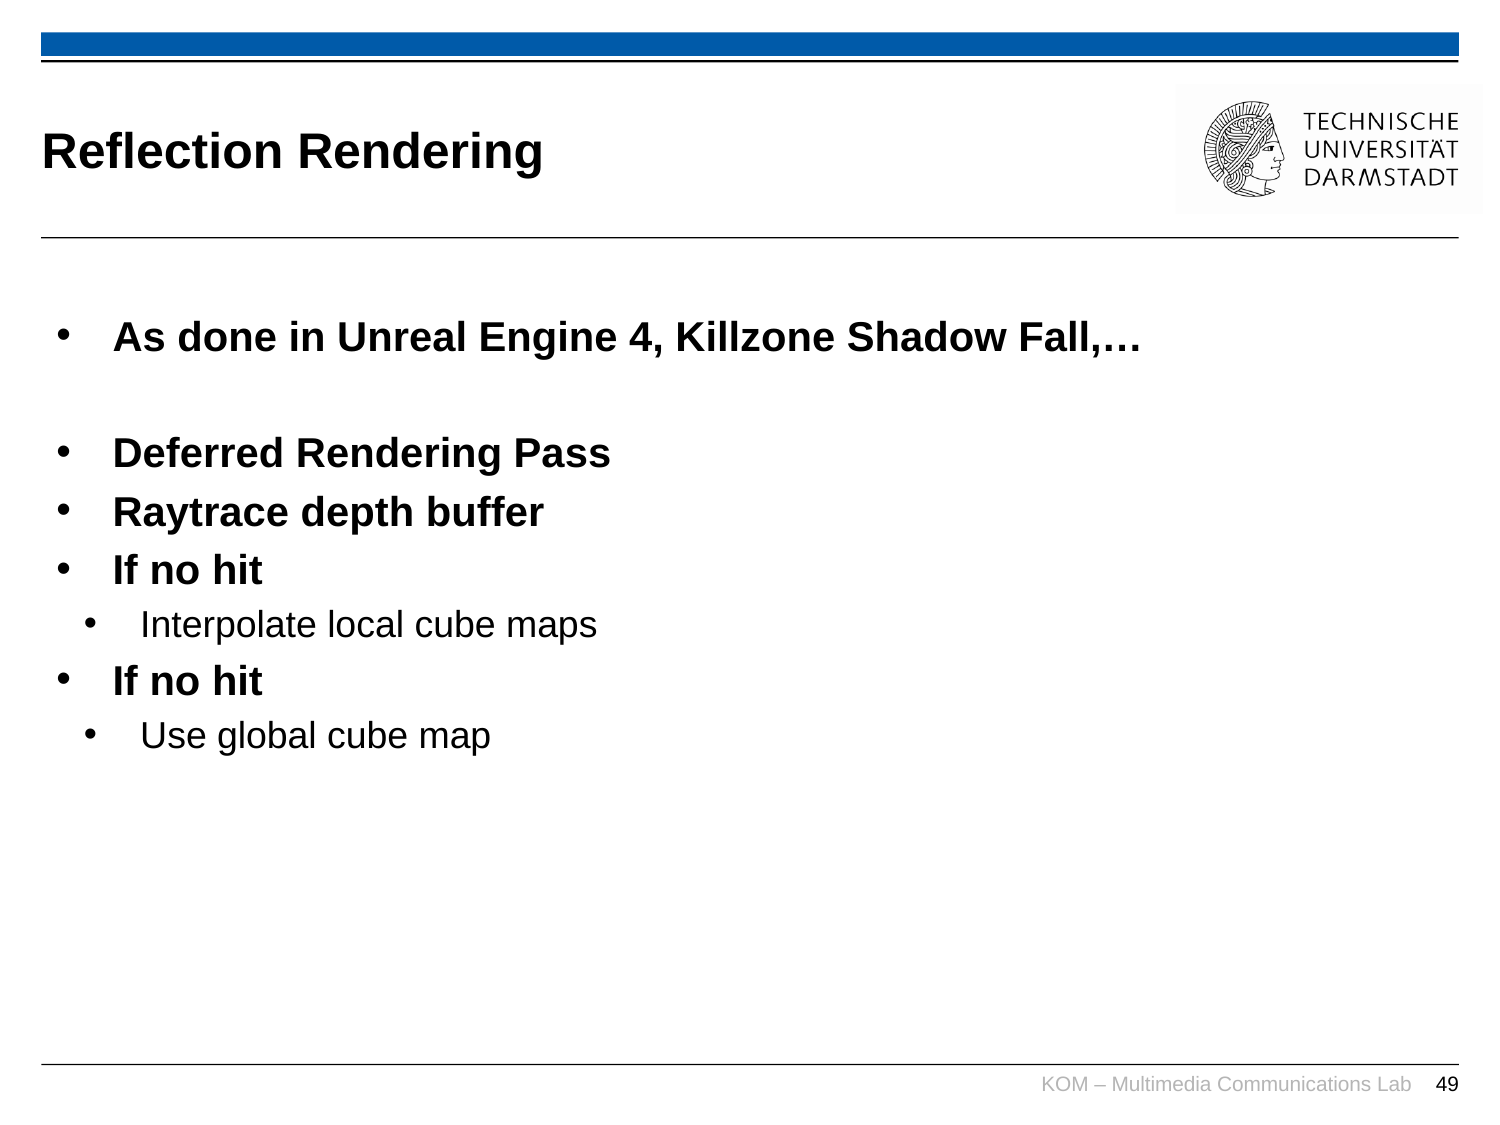

# Reflection Rendering

As done in Unreal Engine 4, Killzone Shadow Fall,…

Deferred Rendering Pass
Raytrace depth buffer
If no hit
Interpolate local cube maps
If no hit
Use global cube map